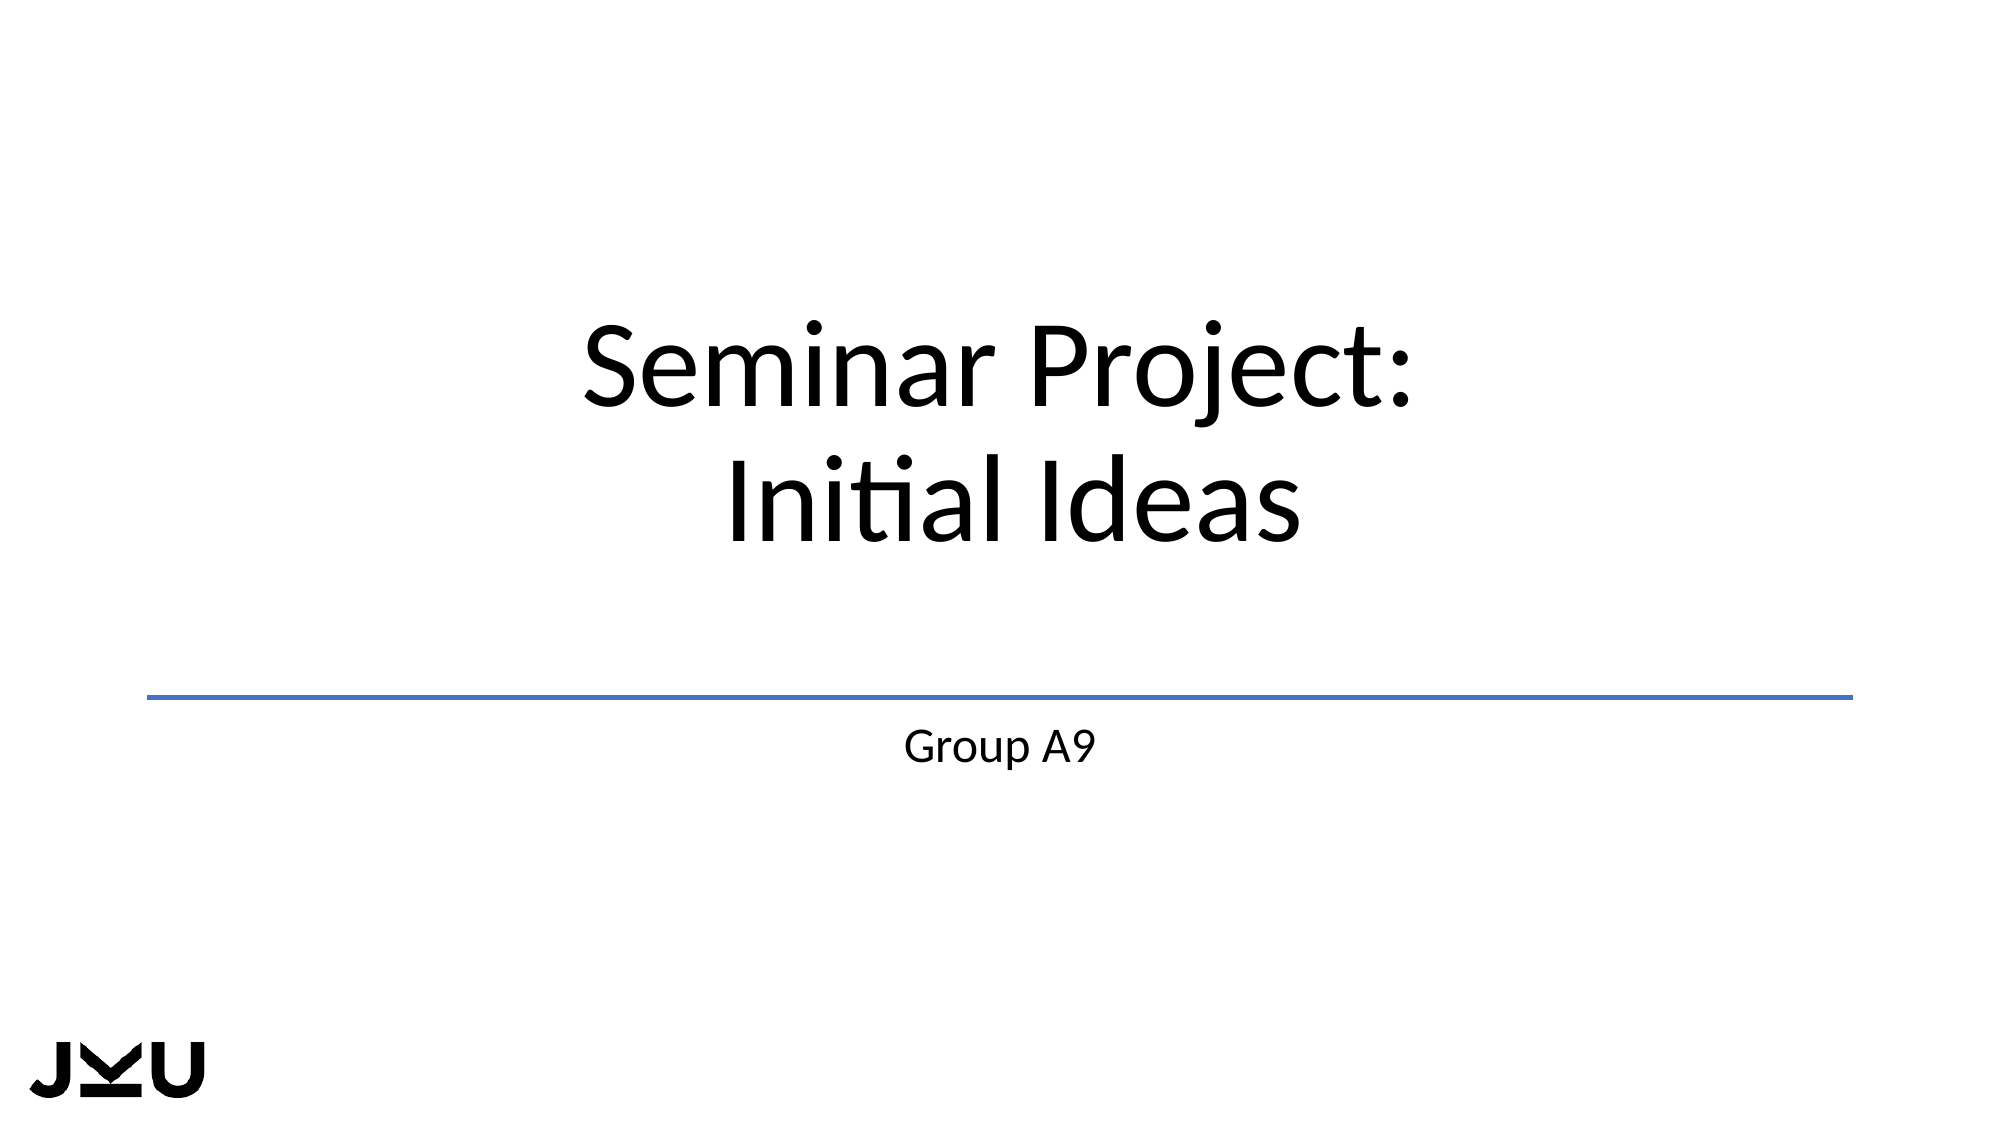

# Seminar Project: Initial Ideas
Group A9